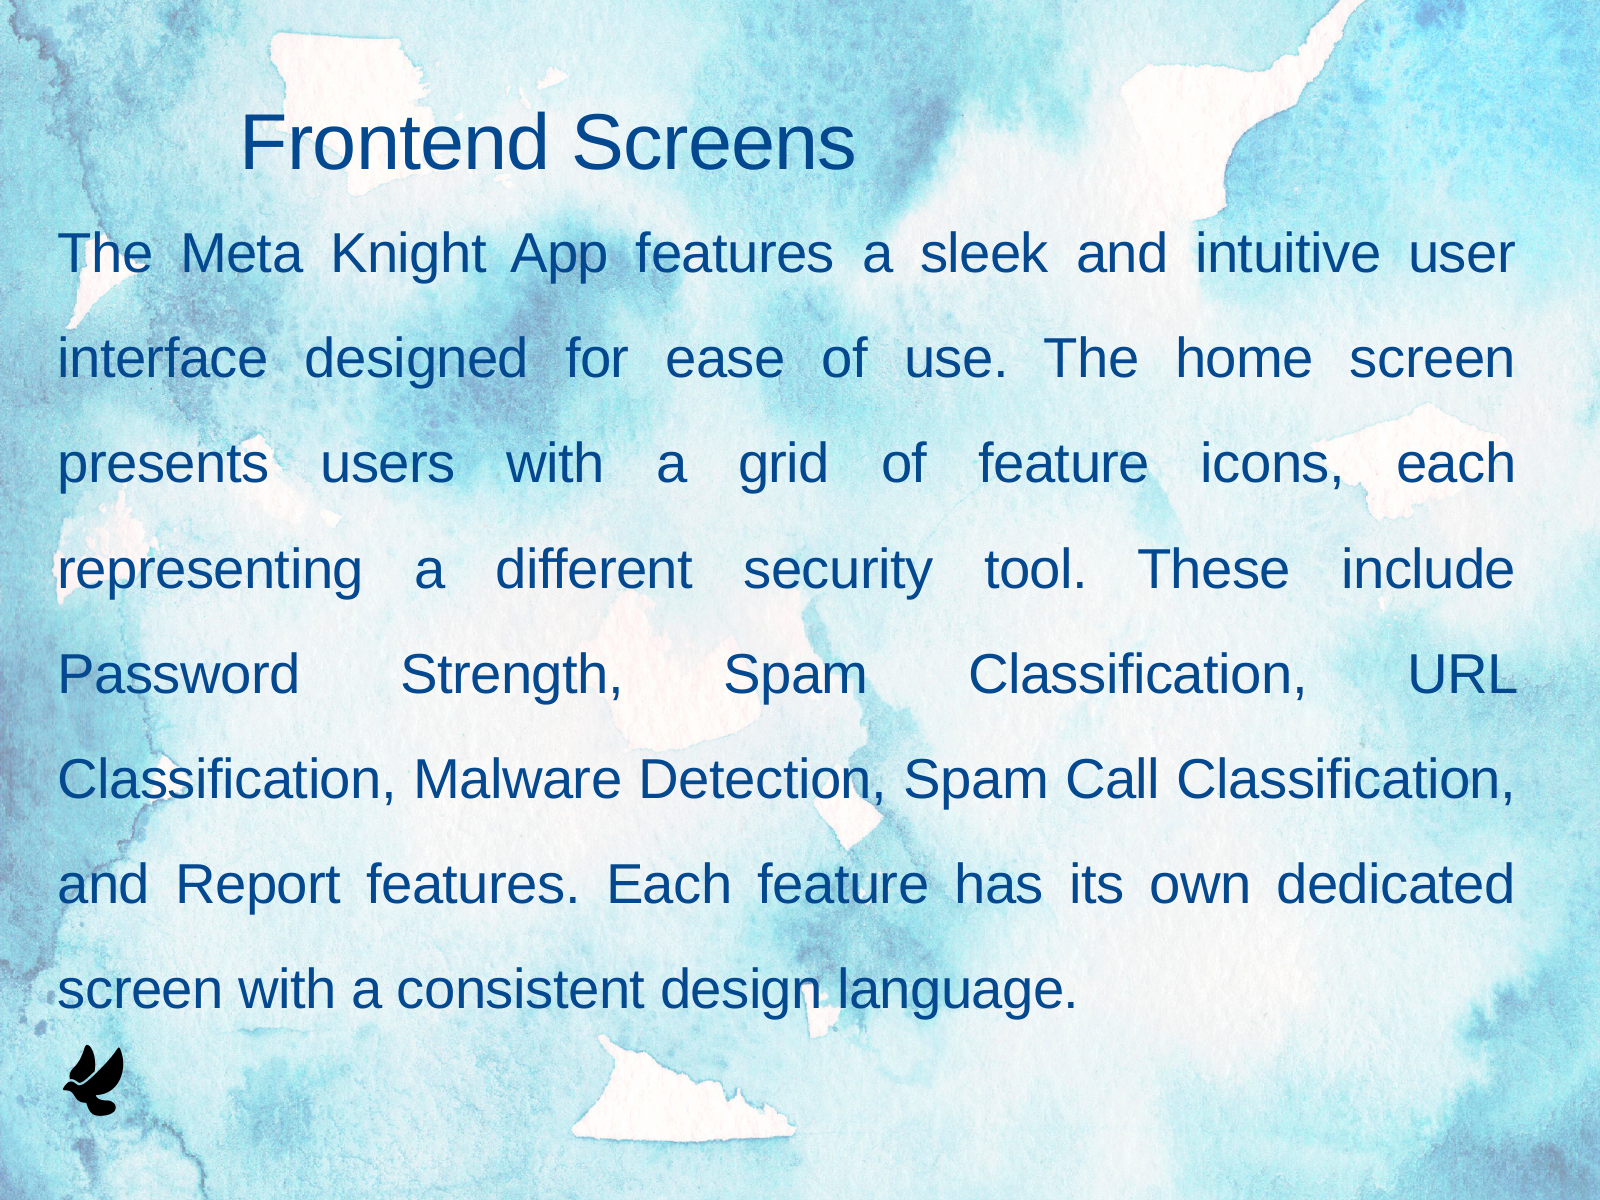

Frontend Screens
The Meta Knight App features a sleek and intuitive user interface designed for ease of use. The home screen presents users with a grid of feature icons, each representing a different security tool. These include Password Strength, Spam Classification, URL Classification, Malware Detection, Spam Call Classification, and Report features. Each feature has its own dedicated screen with a consistent design language.